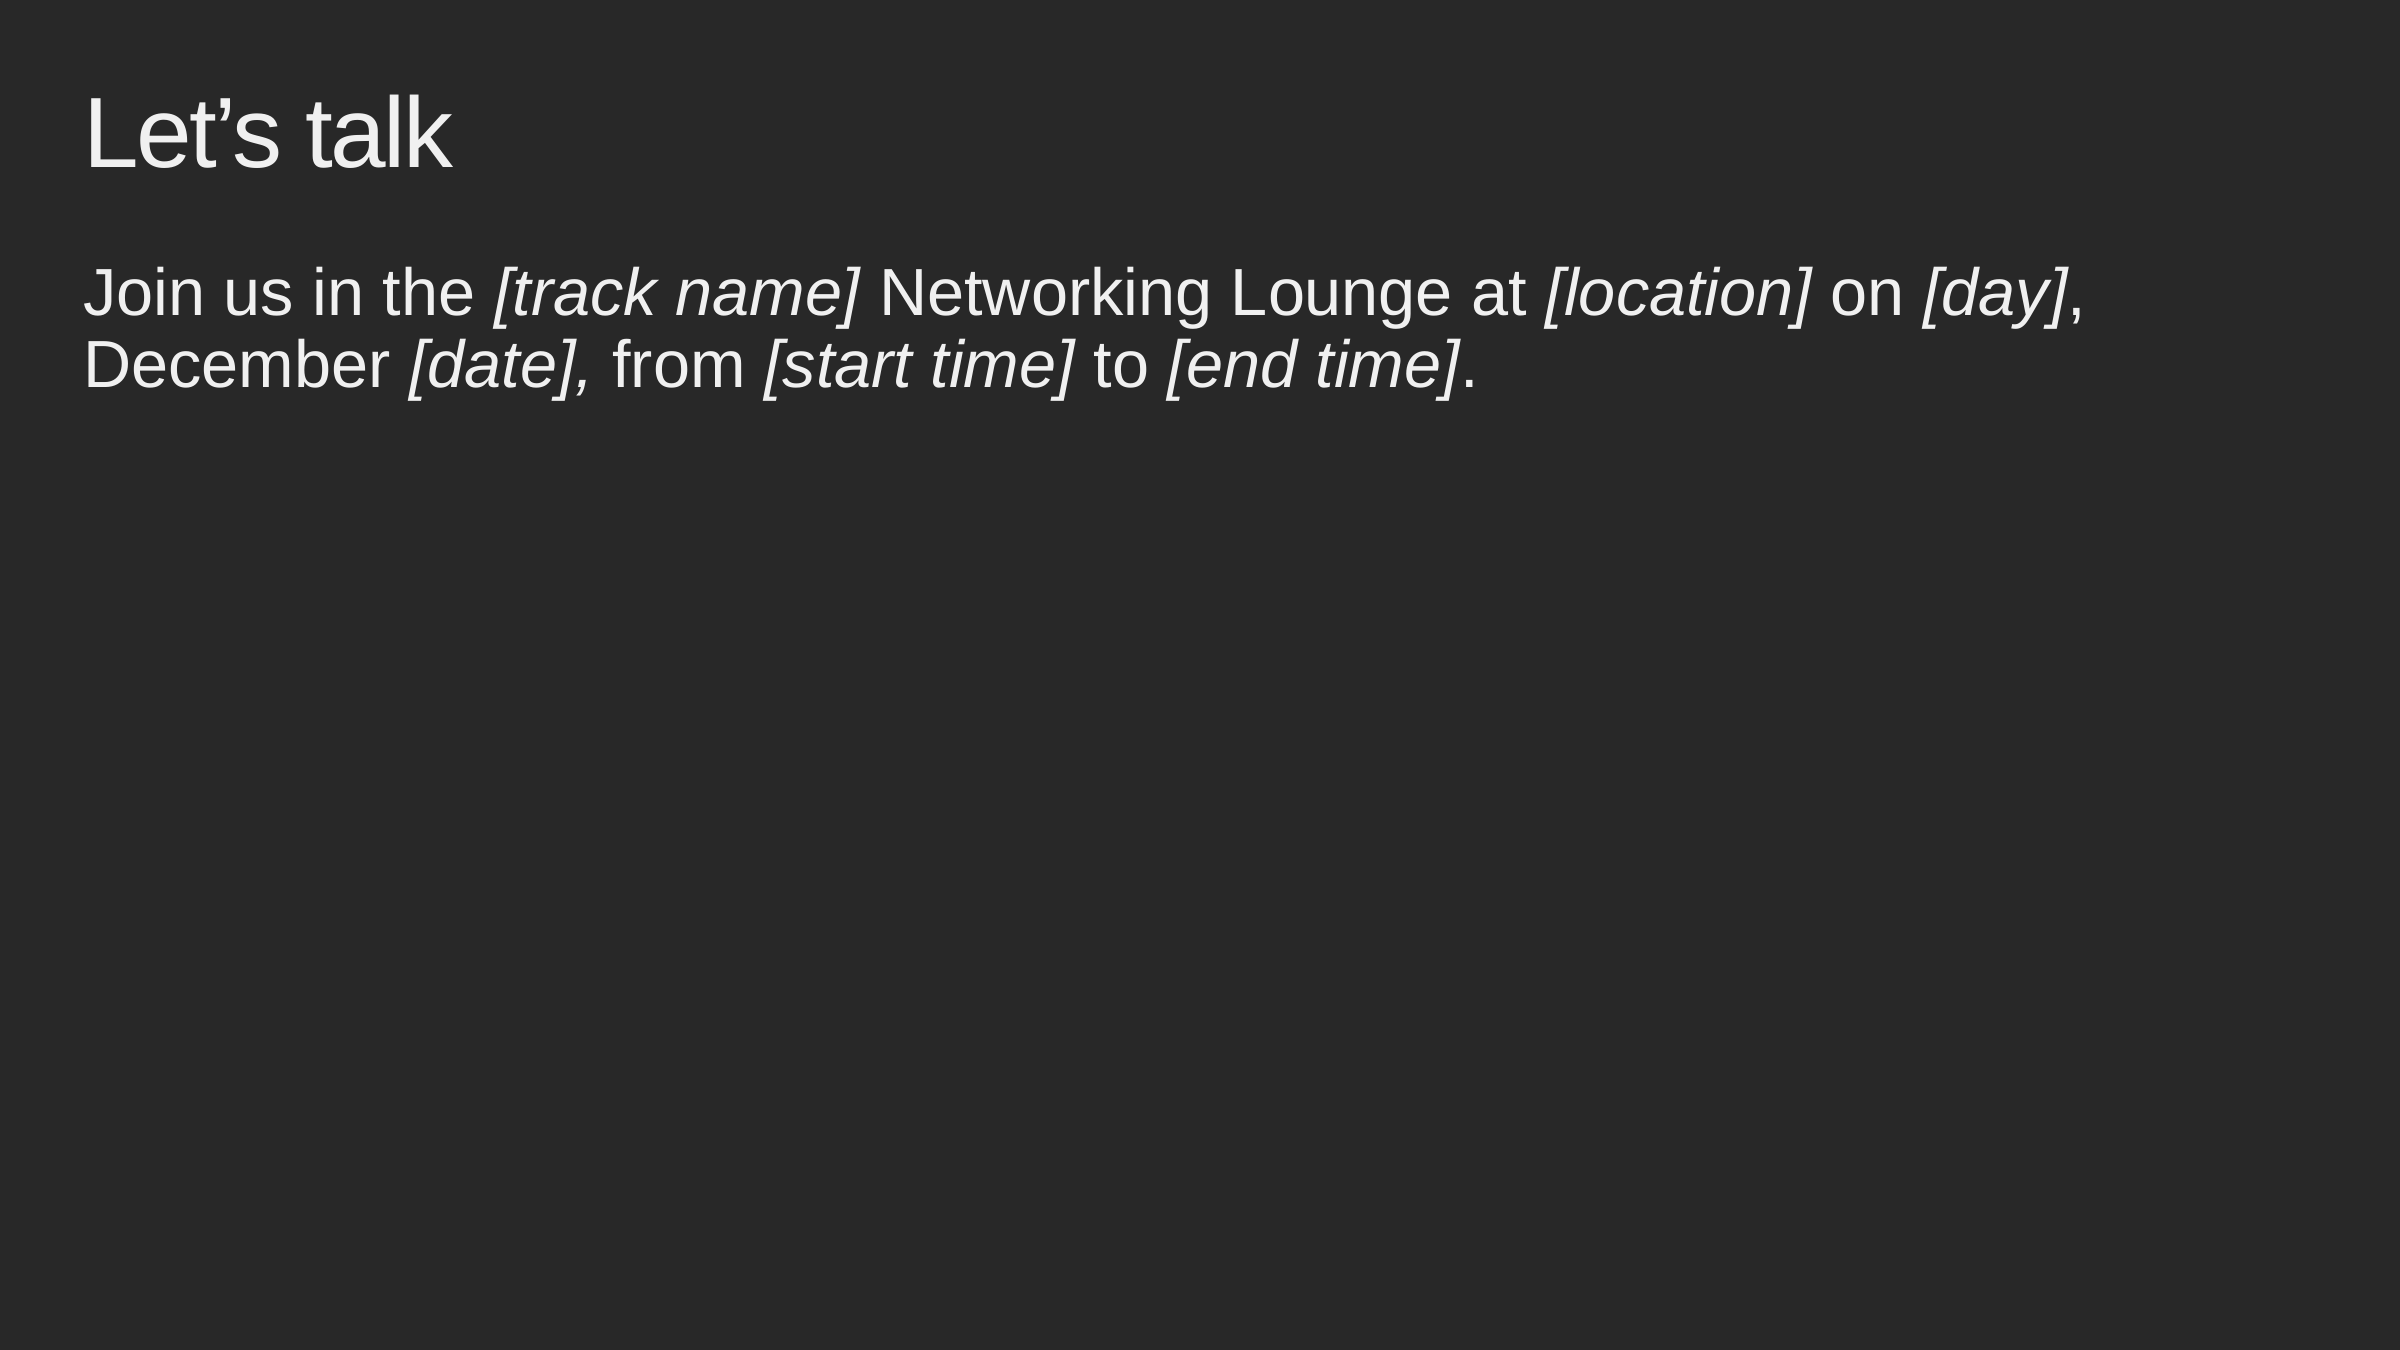

# Let’s talk
Join us in the [track name] Networking Lounge at [location] on [day], December [date], from [start time] to [end time].